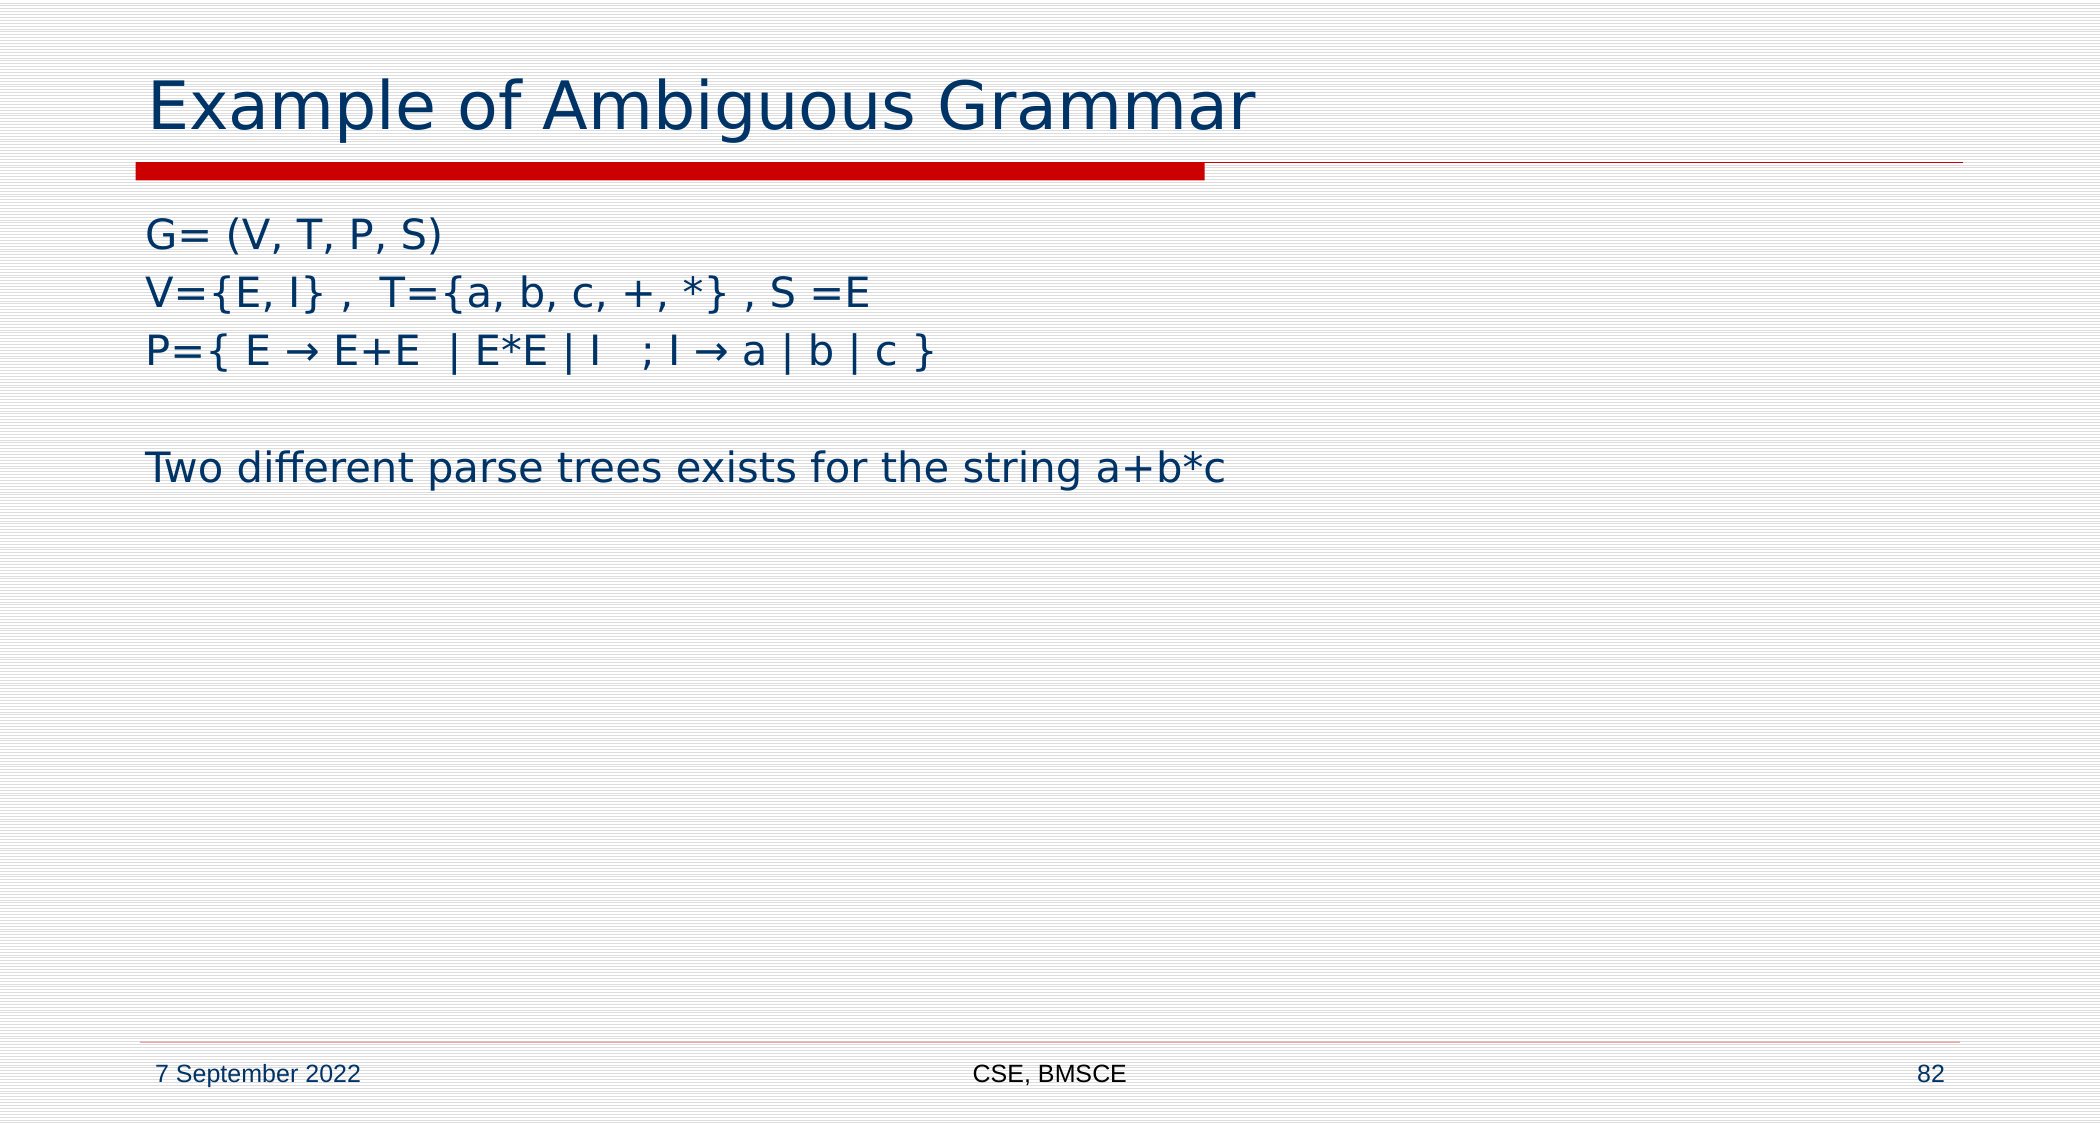

# Example of Ambiguous Grammar
G= (V, T, P, S)
V={E, I} ,  T={a, b, c, +, *} , S =E
P={ E → E+E  | E*E | I   ; I → a | b | c }

Two different parse trees exists for the string a+b*c

CSE, BMSCE
82
7 September 2022